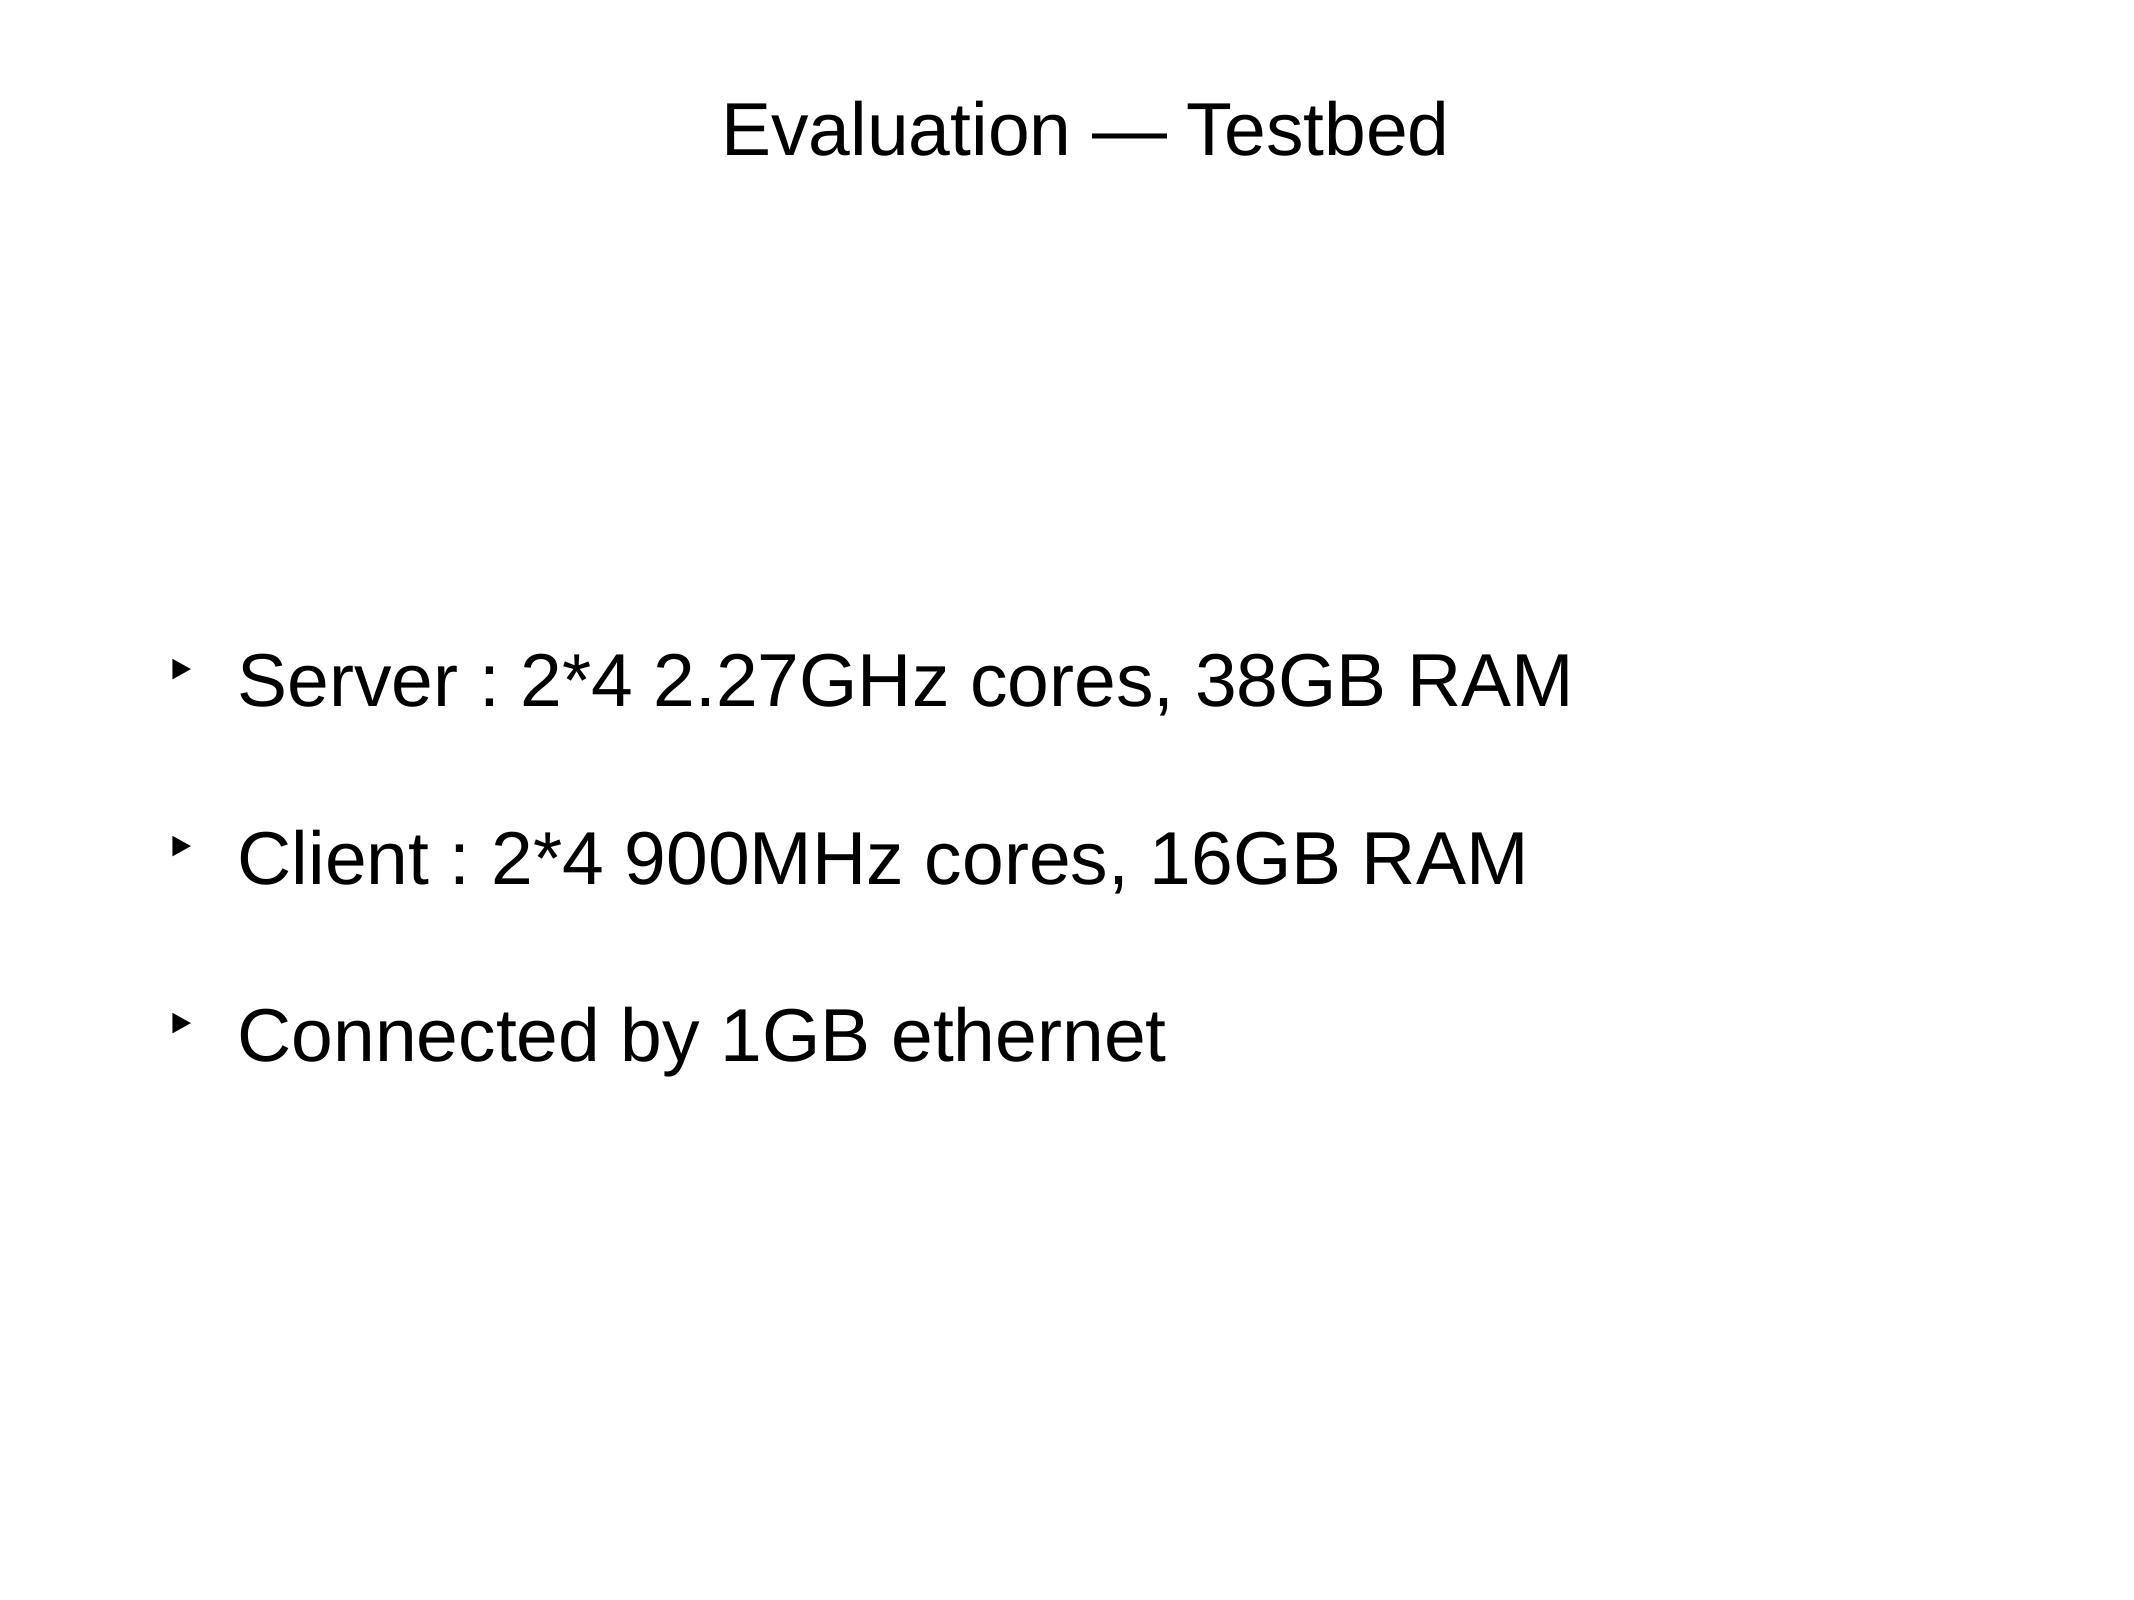

# Evaluation — Testbed
Server : 2*4 2.27GHz cores, 38GB RAM
Client : 2*4 900MHz cores, 16GB RAM
Connected by 1GB ethernet
39